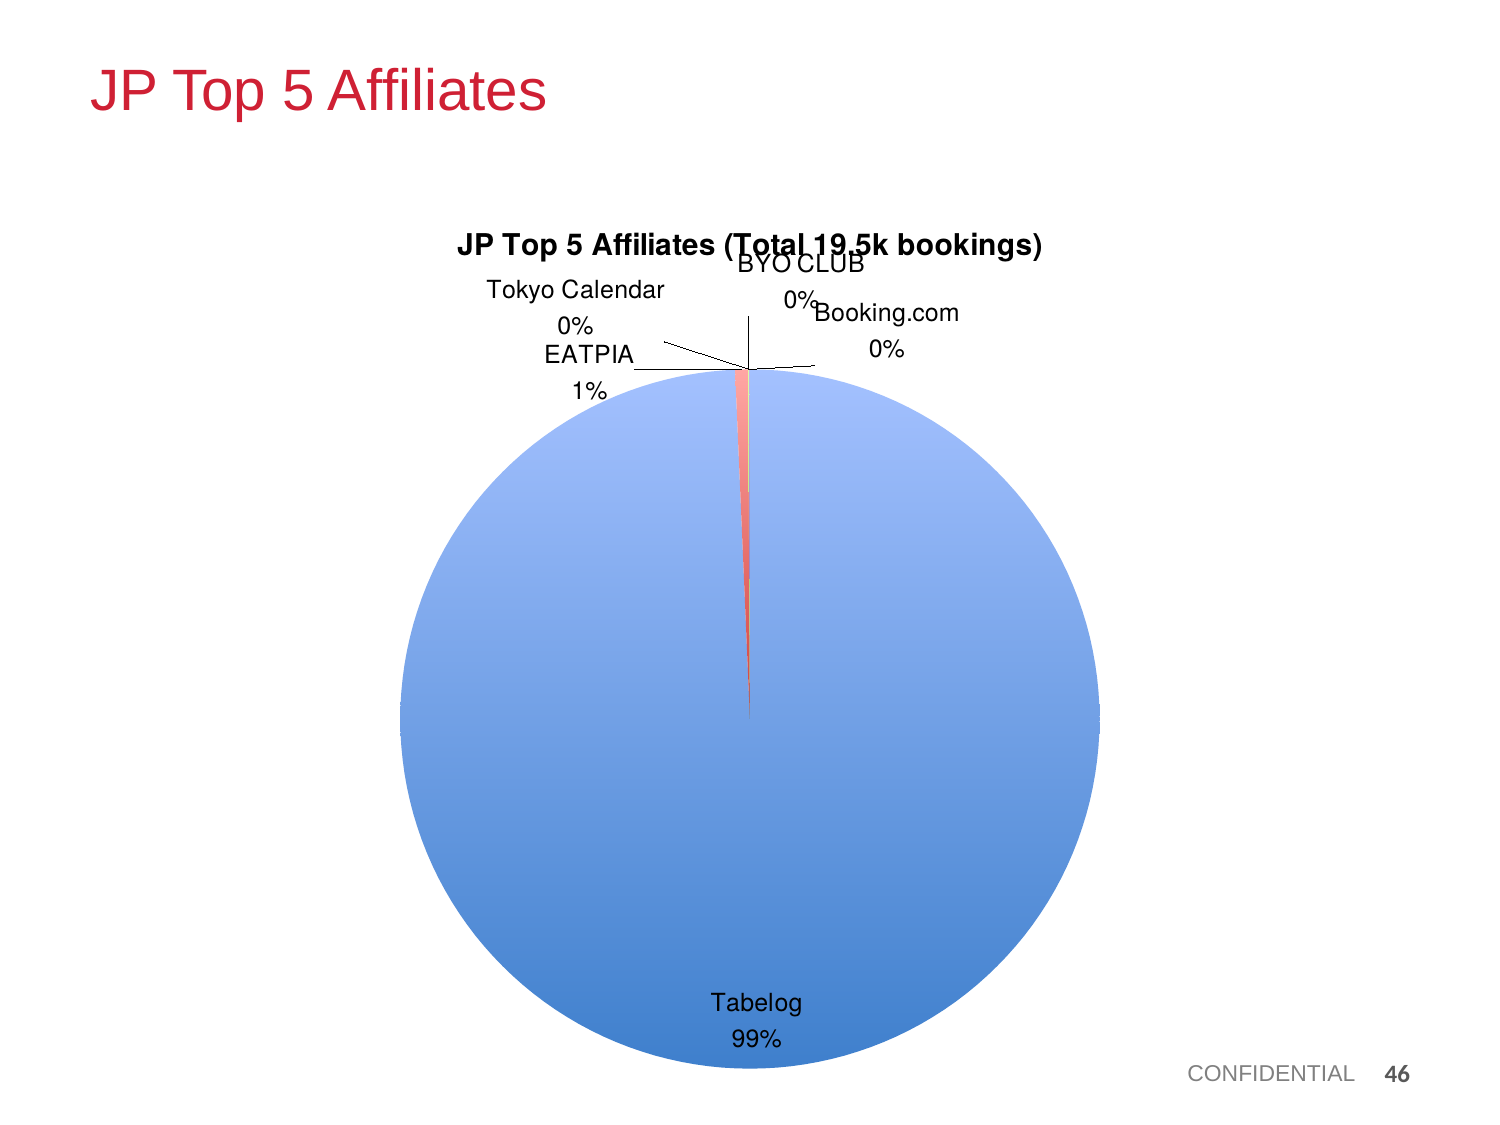

JP Top 5 Affiliates

### Chart: JP Top 5 Affiliates (Total 19.5k bookings)

| Category | Bookings |
|---|---|
| Tabelog | 19377.0 |
| EATPIA | 116.0 |
| BYO CLUB | 12.0 |
| Tokyo Calendar | 3.0 |
| Booking.com | 1.0 |
| Other | 0.0 |
46